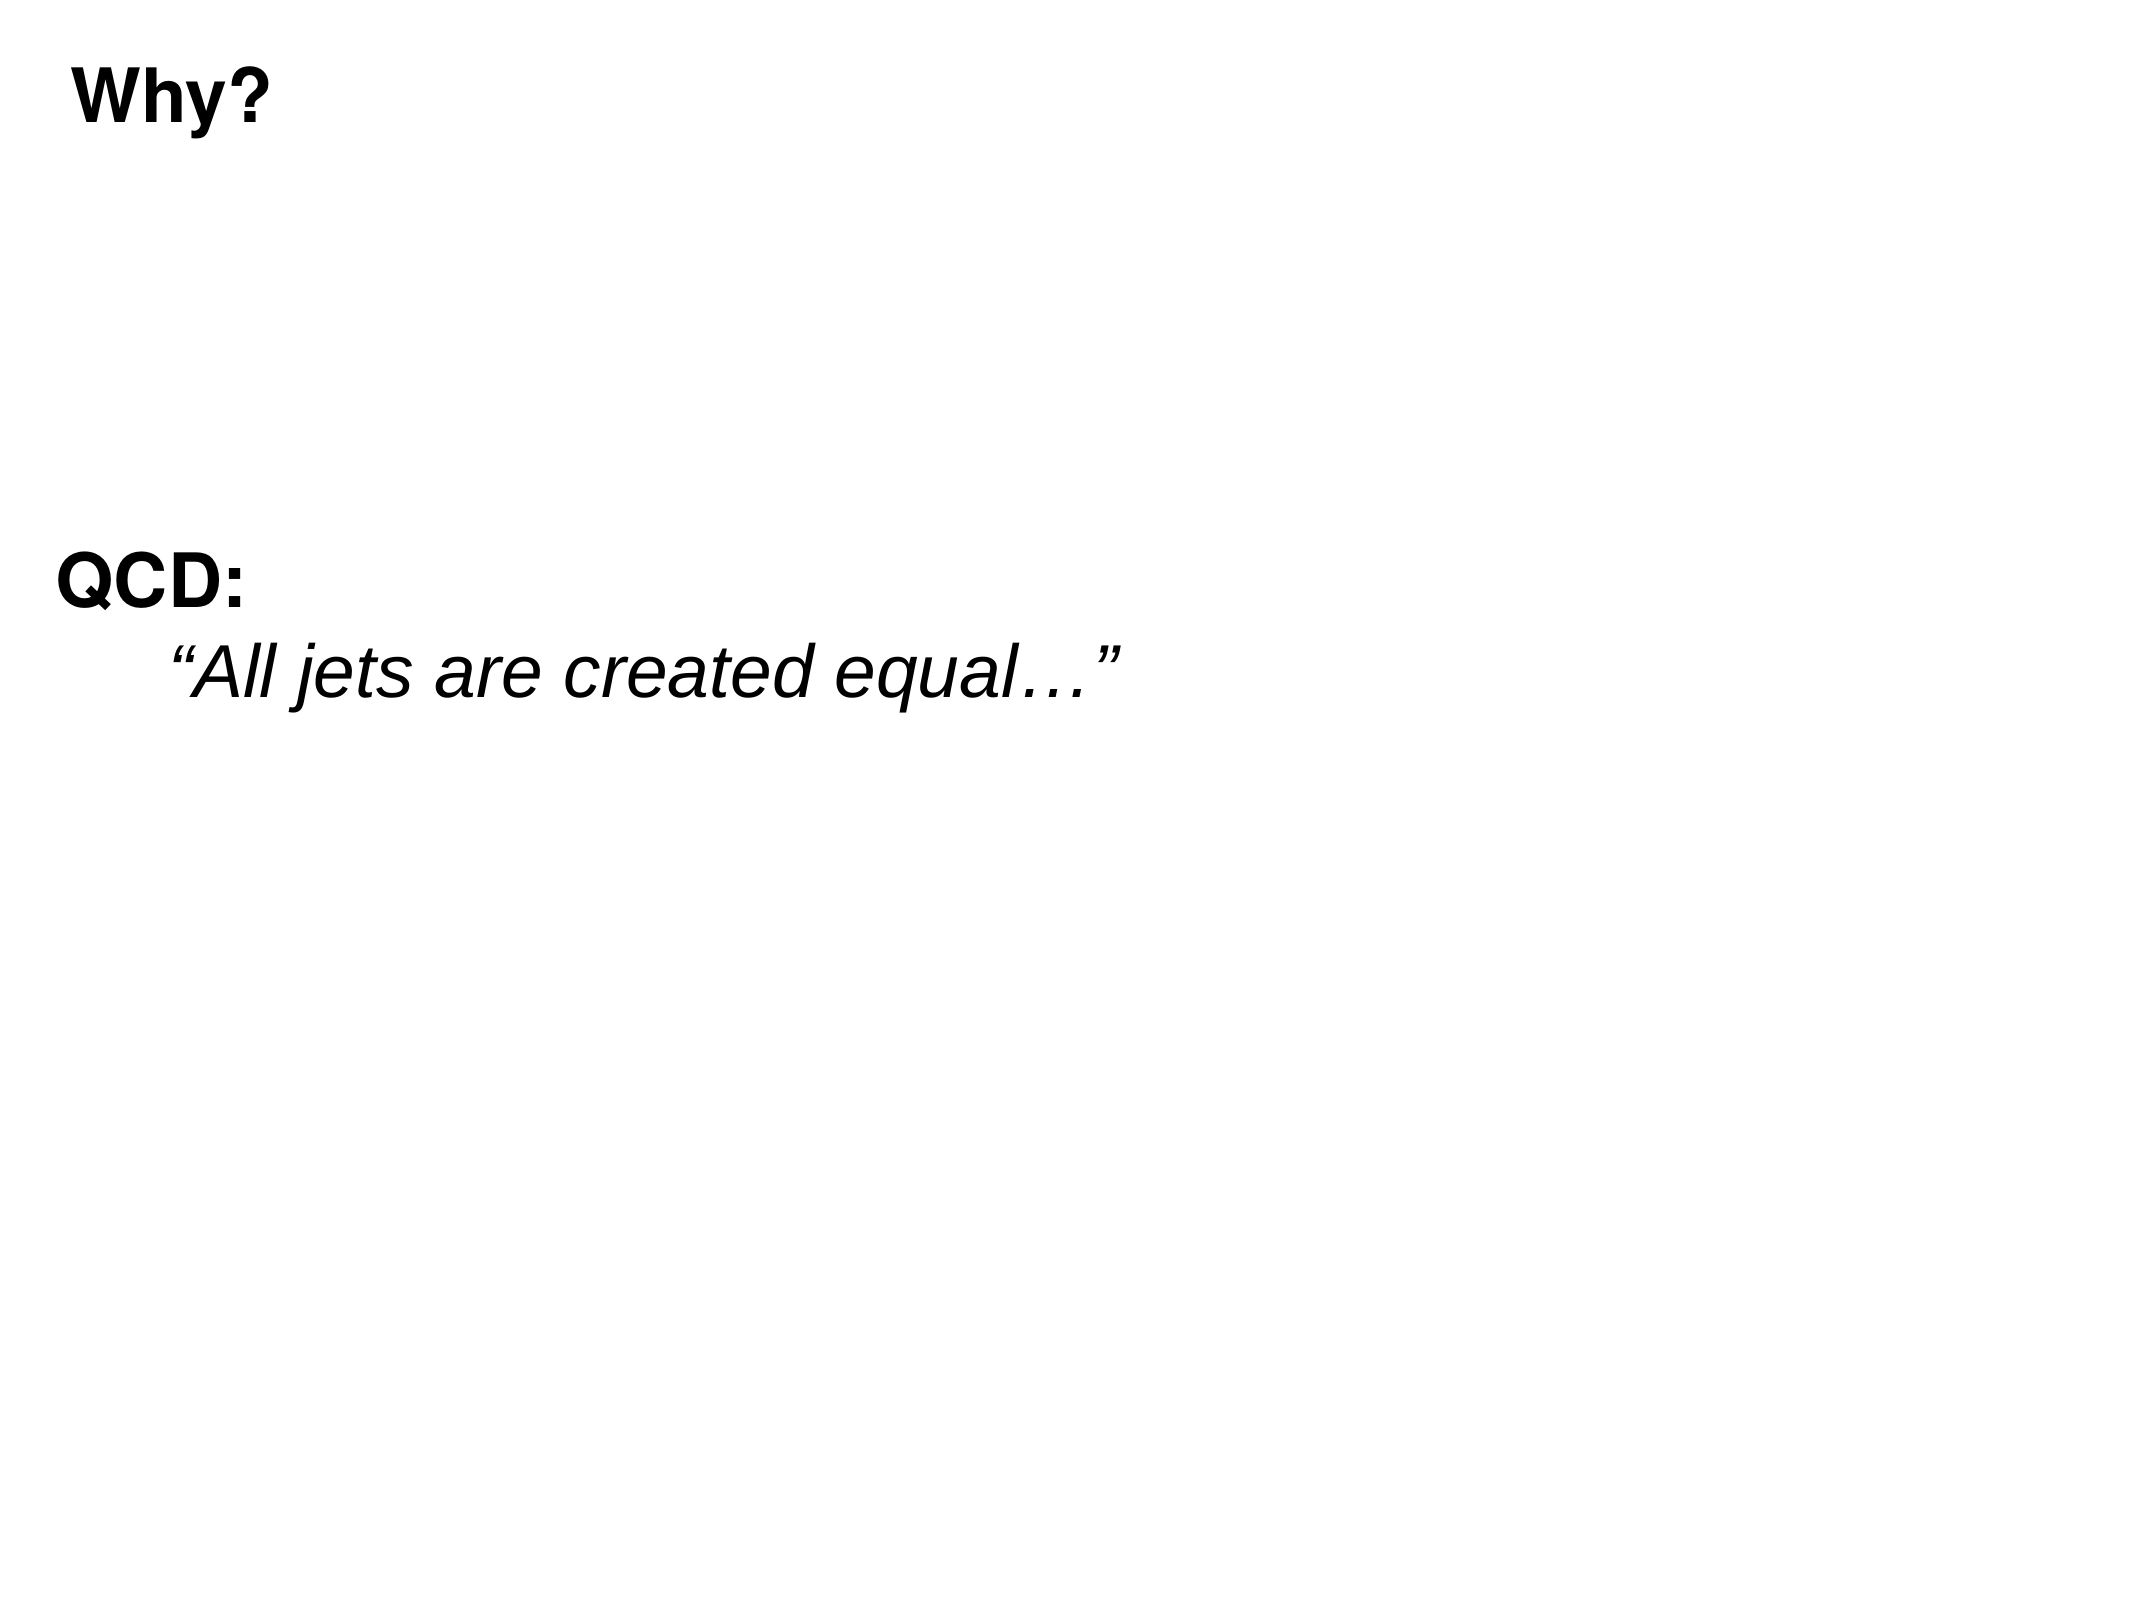

Why?
QCD:
“All jets are created equal…”

2